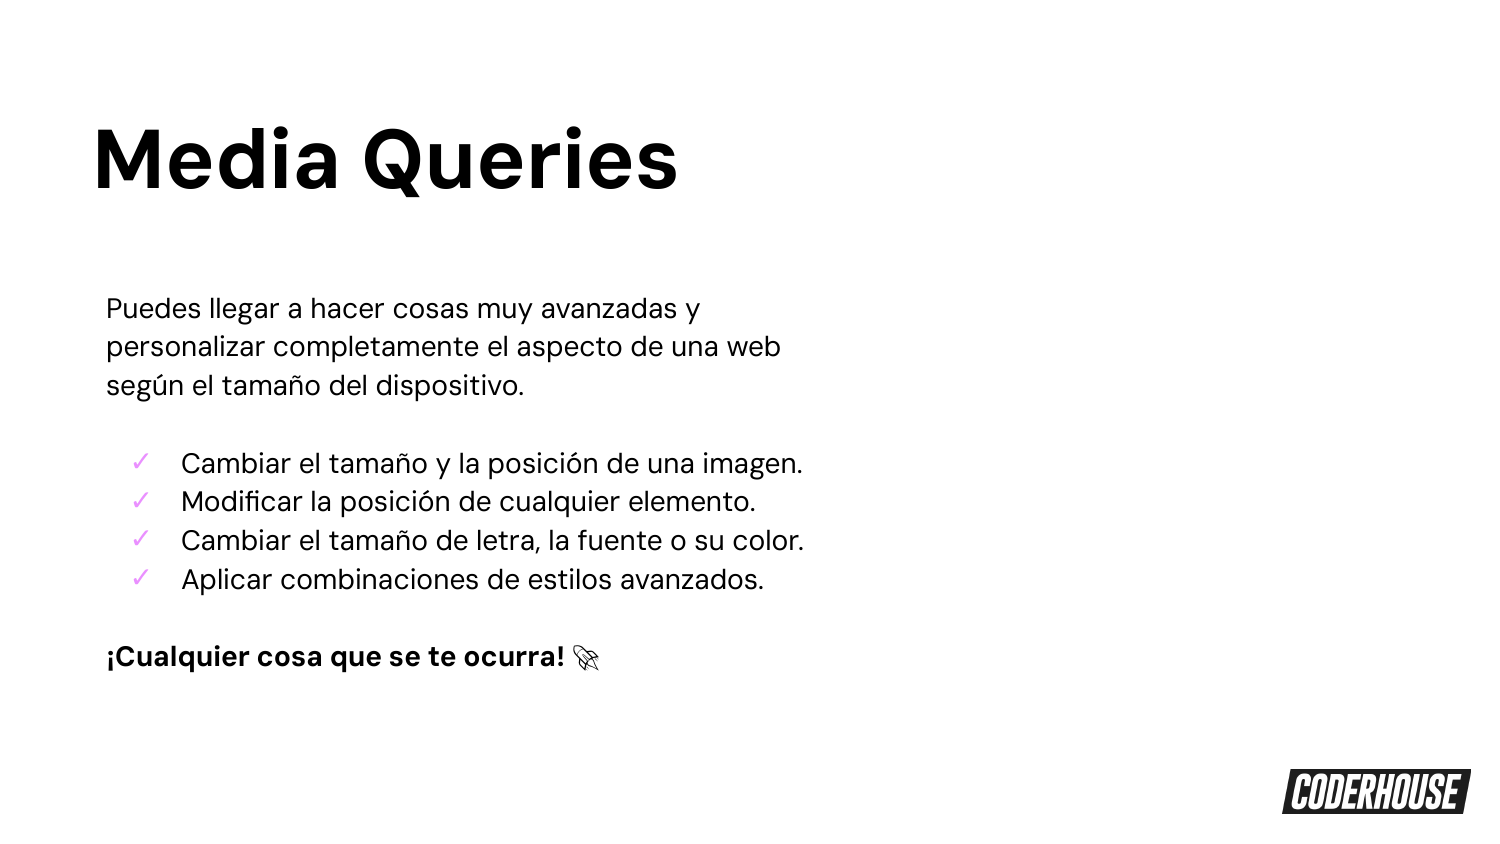

Media Queries
Puedes llegar a hacer cosas muy avanzadas y personalizar completamente el aspecto de una web según el tamaño del dispositivo.

Cambiar el tamaño y la posición de una imagen.
Modificar la posición de cualquier elemento.
Cambiar el tamaño de letra, la fuente o su color.
Aplicar combinaciones de estilos avanzados.

¡Cualquier cosa que se te ocurra! 🚀